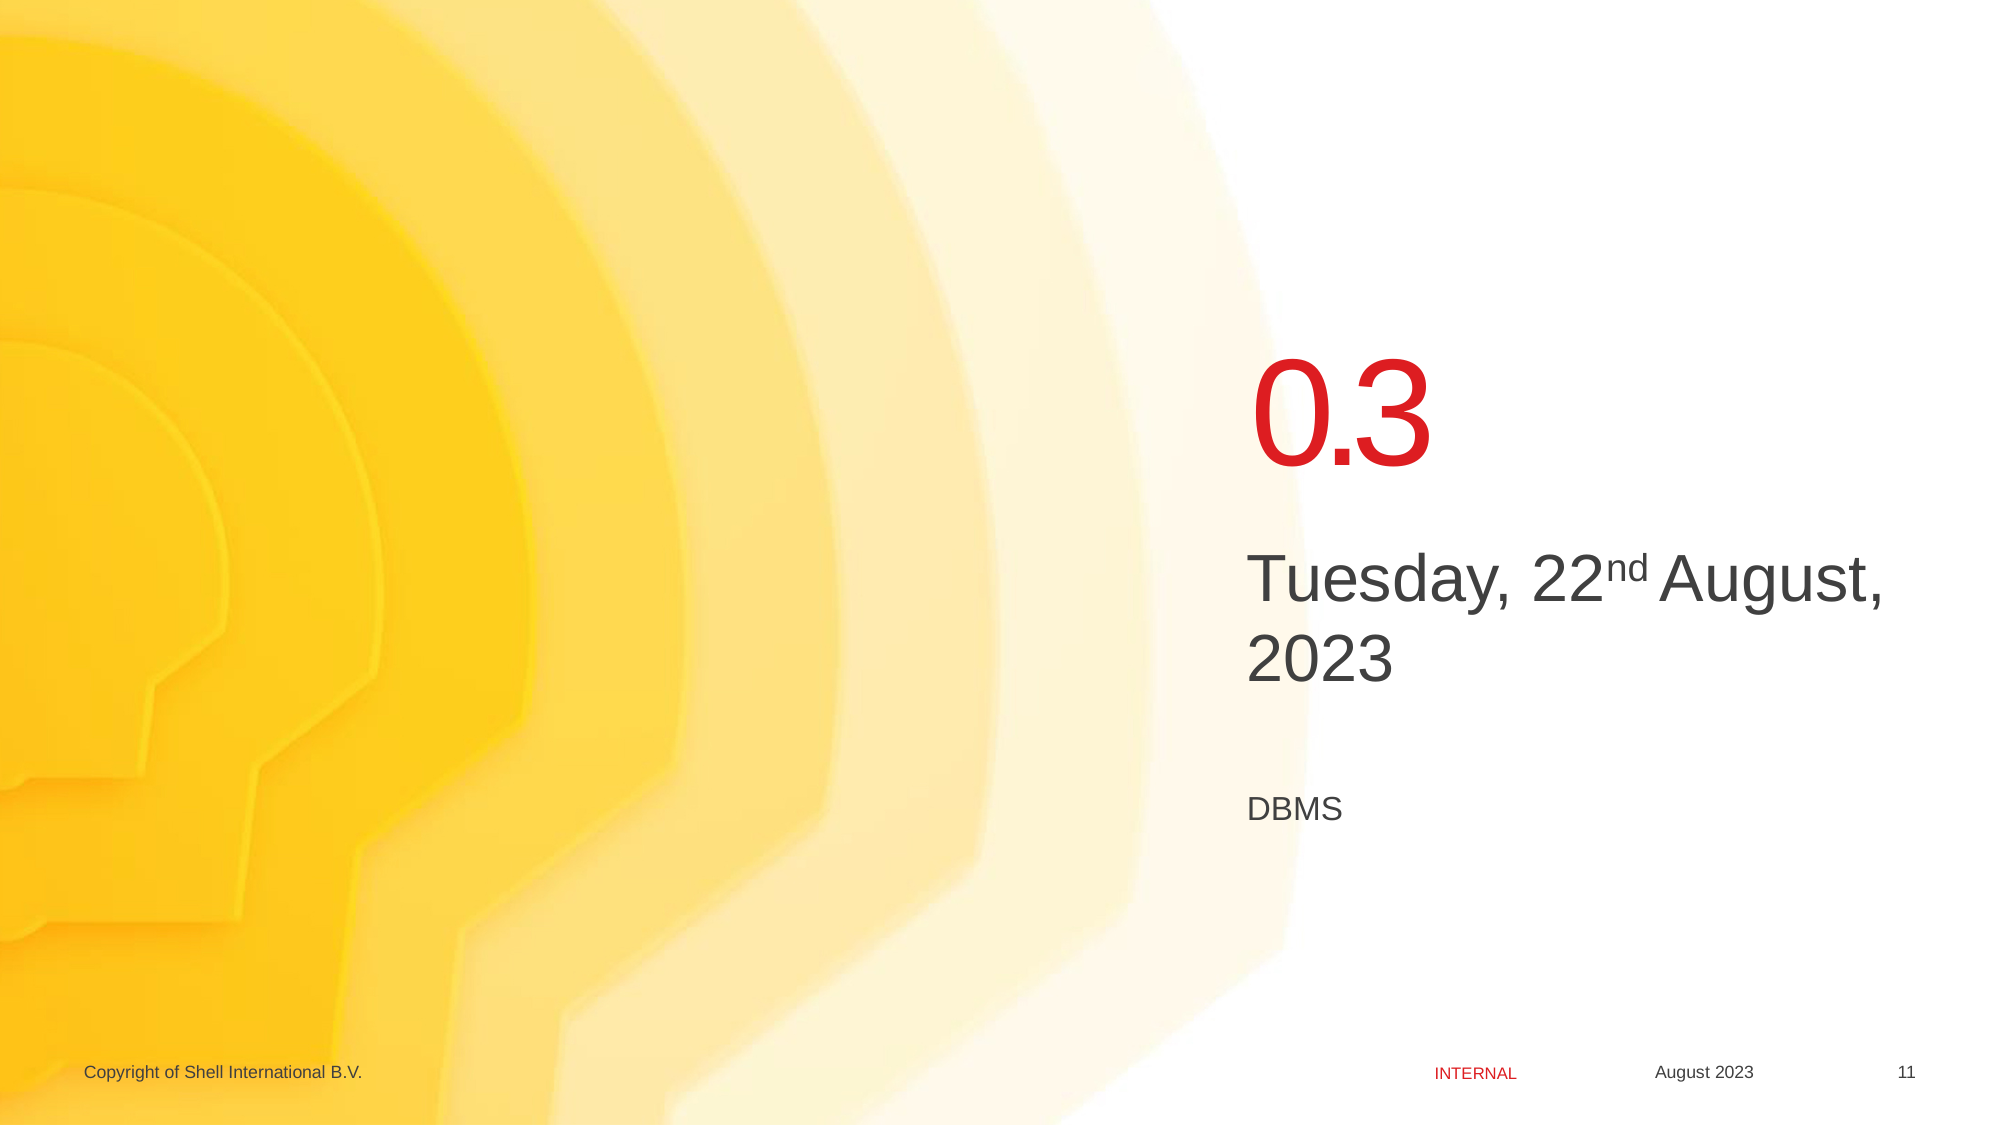

0.3
Tuesday, 22nd August, 2023
# DBMS

11
August 2023